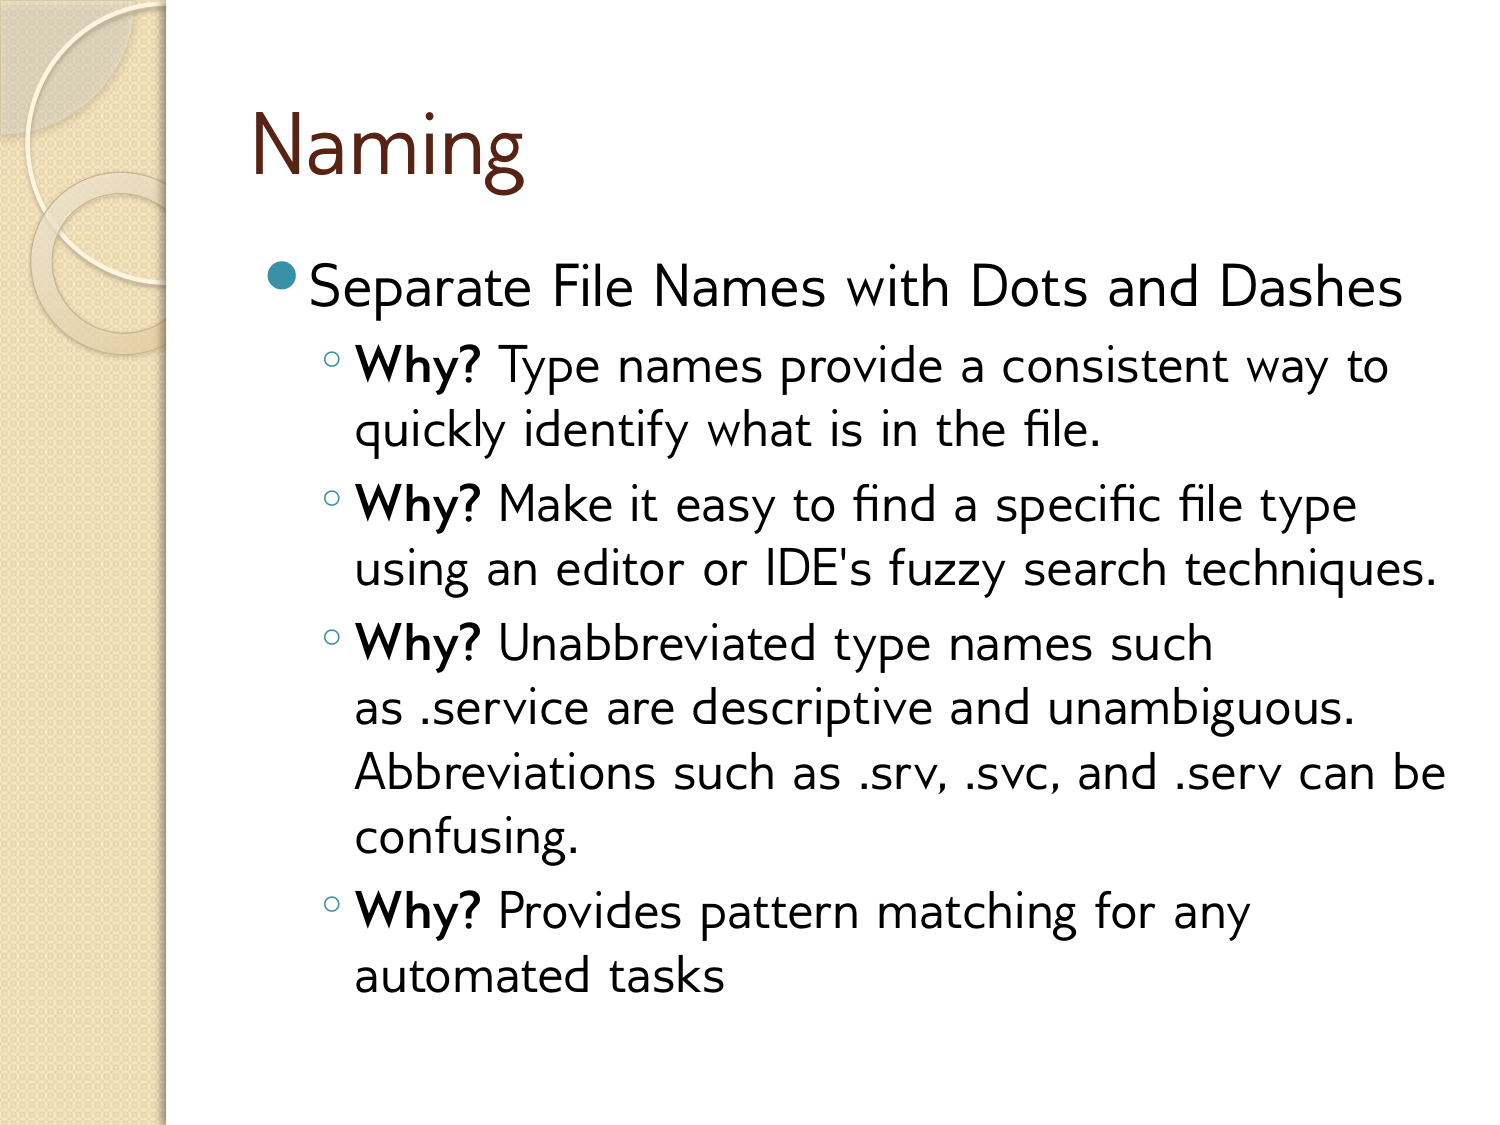

# Naming
Separate File Names with Dots and Dashes
Why? Type names provide a consistent way to quickly identify what is in the file.
Why? Make it easy to find a specific file type using an editor or IDE's fuzzy search techniques.
Why? Unabbreviated type names such as .service are descriptive and unambiguous. Abbreviations such as .srv, .svc, and .serv can be confusing.
Why? Provides pattern matching for any automated tasks